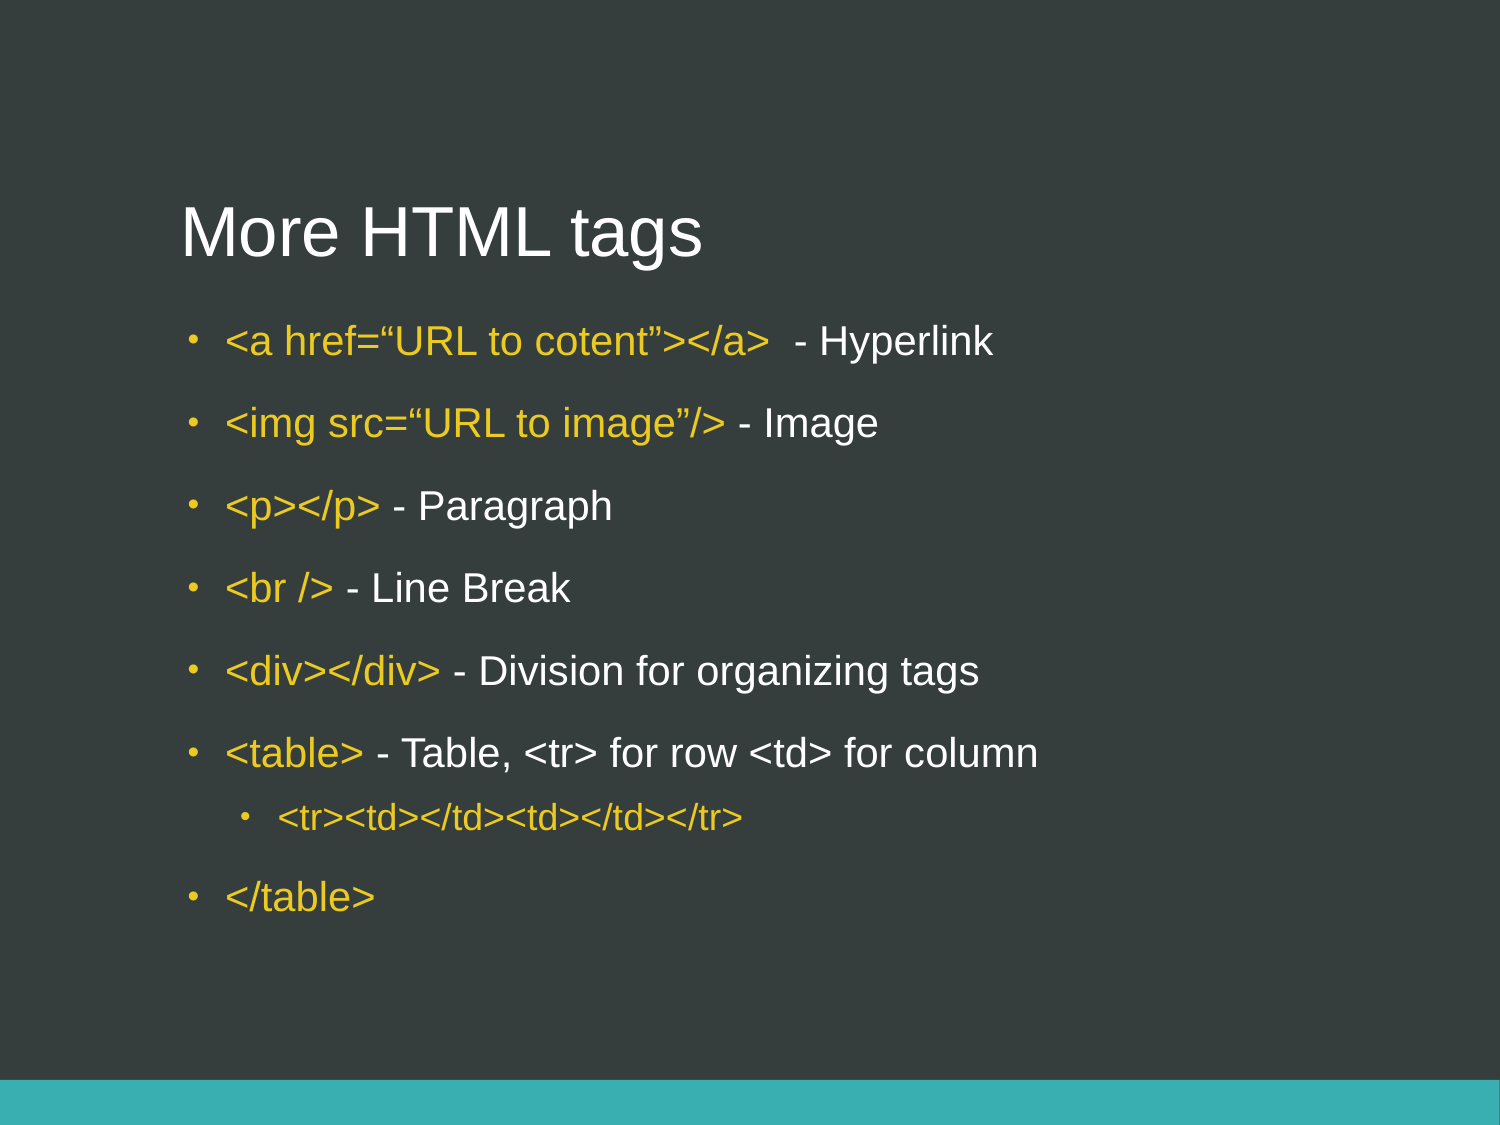

# More HTML tags
<a href=“URL to cotent”></a>  - Hyperlink
<img src=“URL to image”/> - Image
<p></p> - Paragraph
<br /> - Line Break
<div></div> - Division for organizing tags
<table> - Table, <tr> for row <td> for column
<tr><td></td><td></td></tr>
</table>